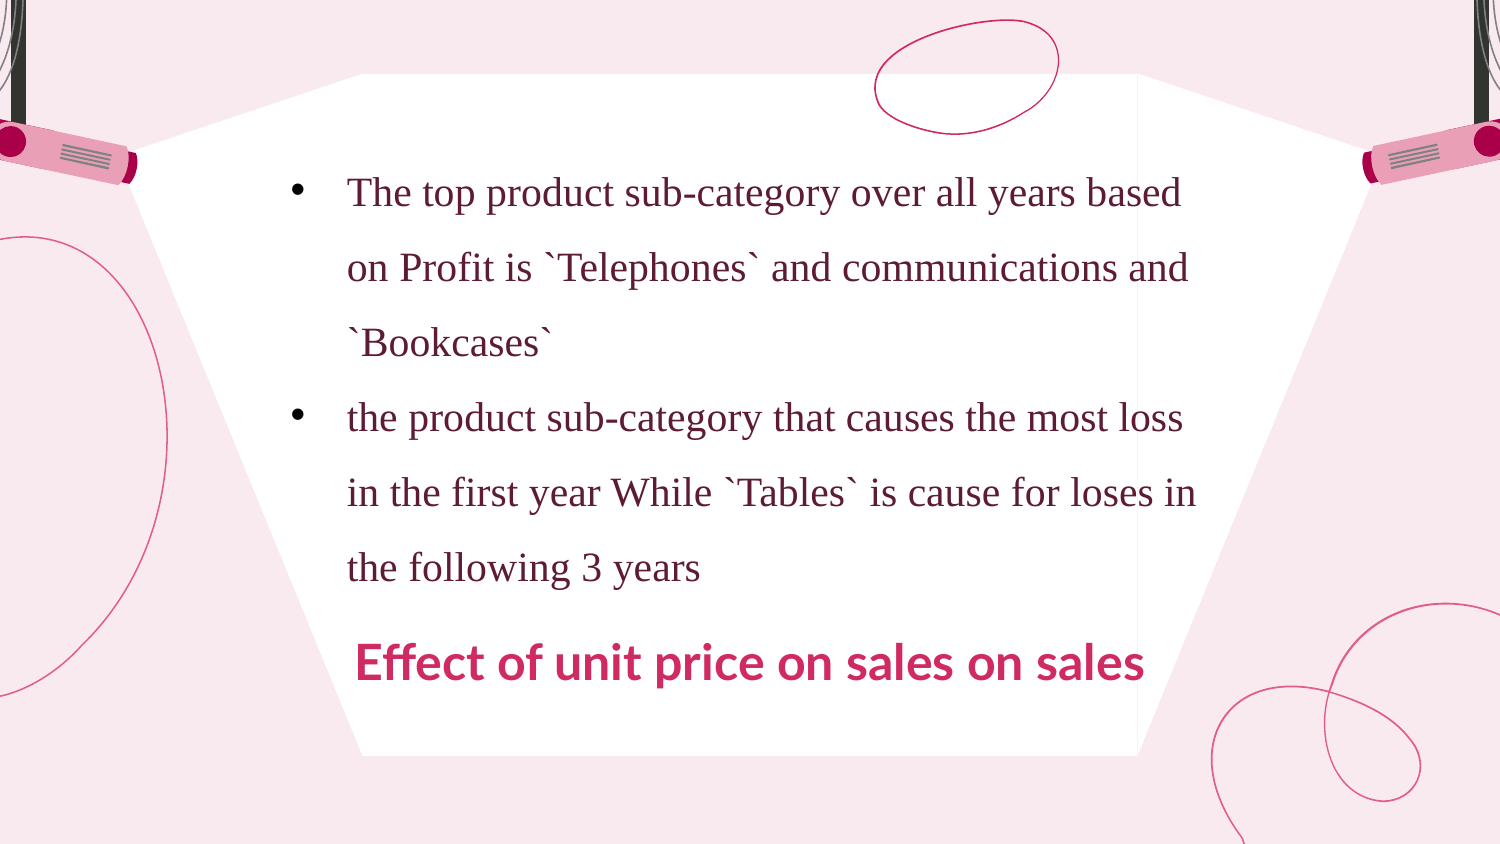

The top product sub-category over all years based on Profit is `Telephones` and communications and `Bookcases`
the product sub-category that causes the most loss in the first year While `Tables` is cause for loses in the following 3 years
# Effect of unit price on sales on sales